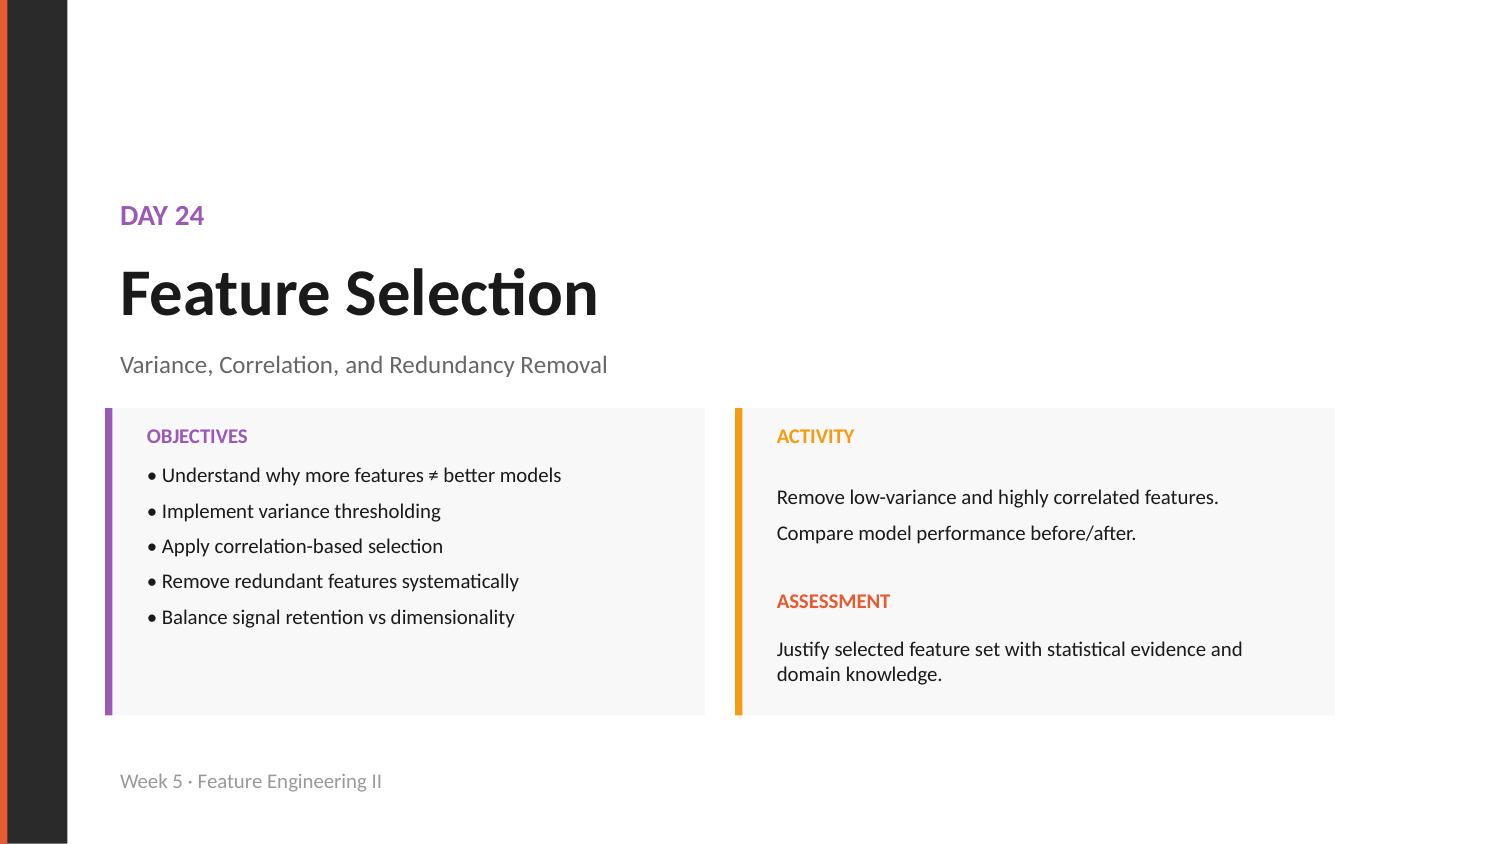

DAY 24
Feature Selection
Variance, Correlation, and Redundancy Removal

OBJECTIVES
ACTIVITY
• Understand why more features ≠ better models
• Implement variance thresholding
• Apply correlation-based selection
• Remove redundant features systematically
• Balance signal retention vs dimensionality
Remove low-variance and highly correlated features.
Compare model performance before/after.
ASSESSMENT
Justify selected feature set with statistical evidence and domain knowledge.
Week 5 · Feature Engineering II